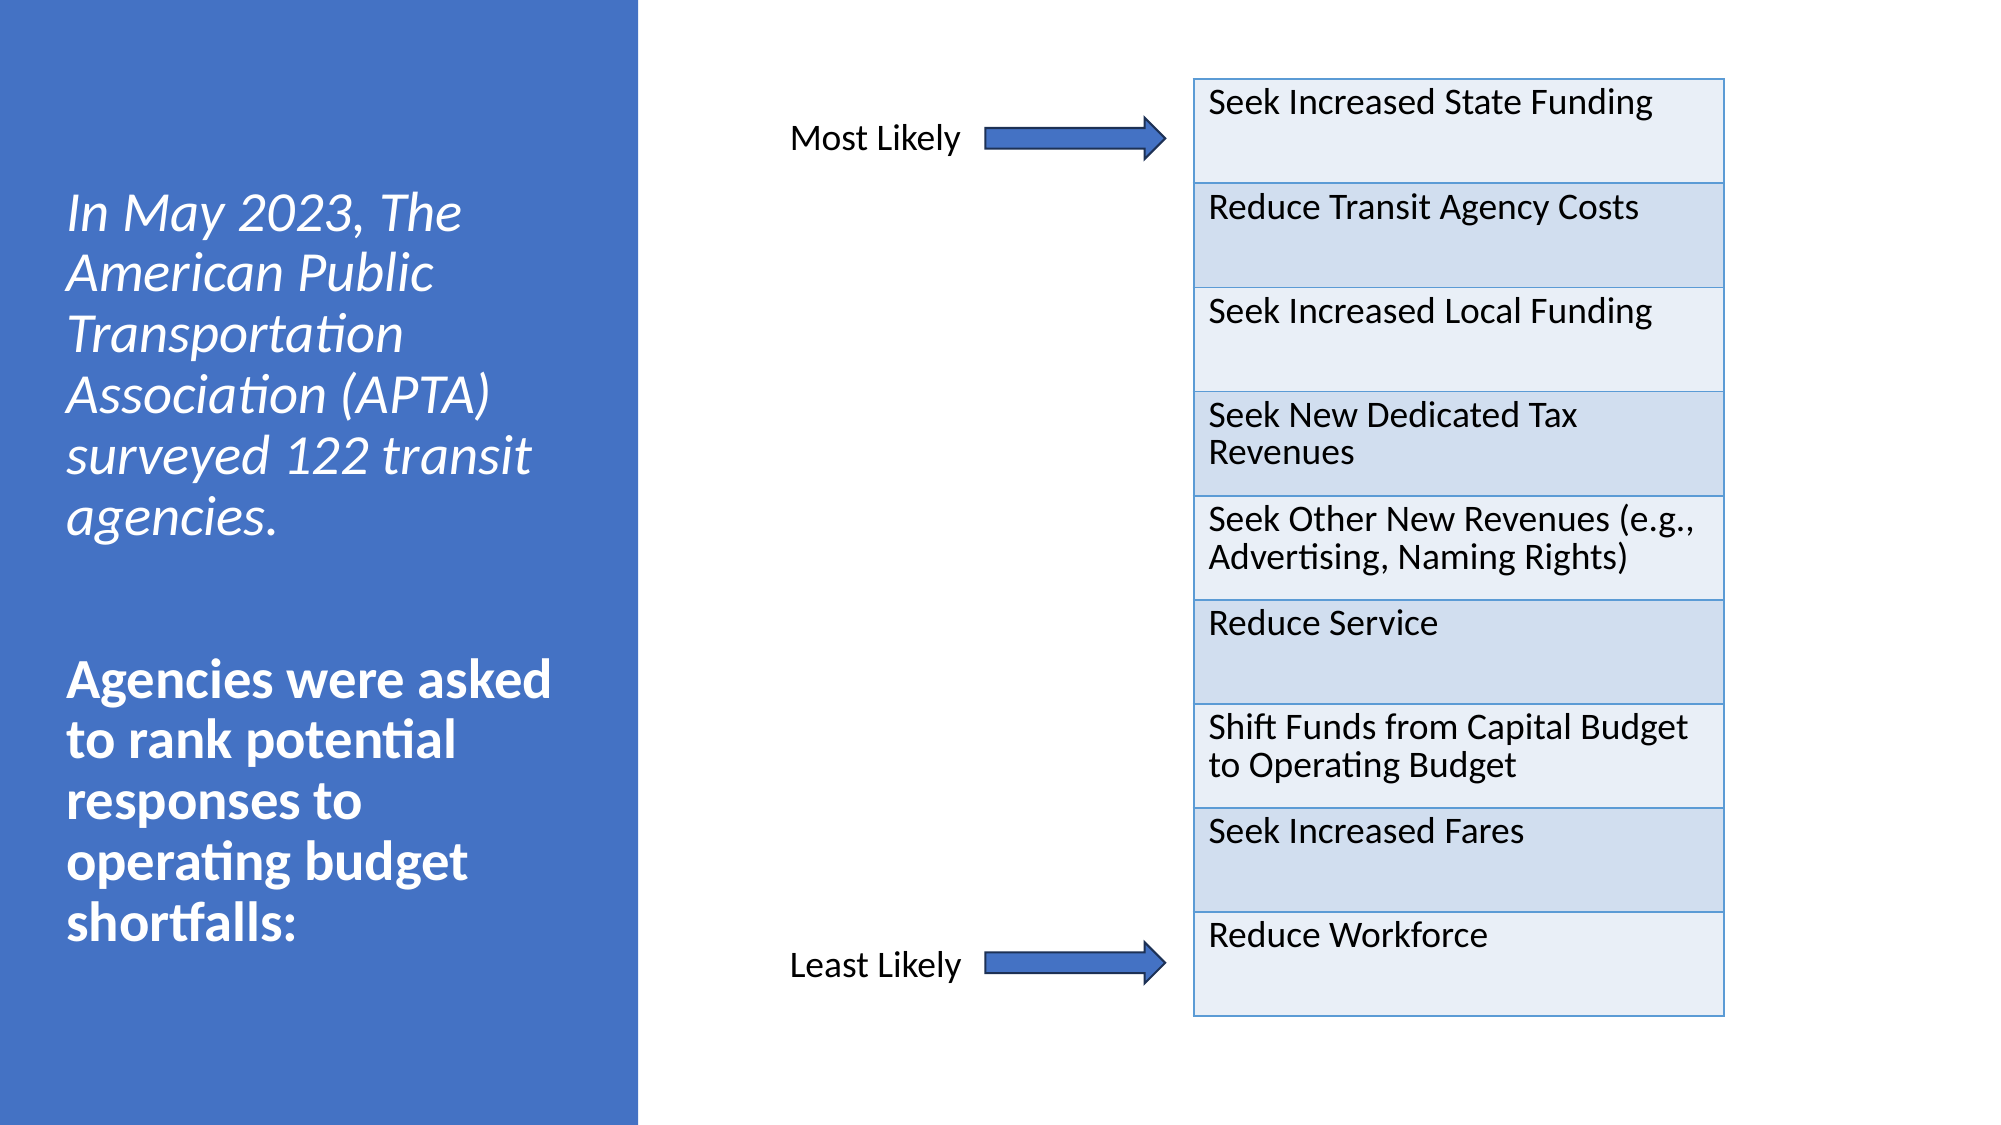

| Seek Increased State Funding |
| --- |
| Reduce Transit Agency Costs |
| Seek Increased Local Funding |
| Seek New Dedicated Tax Revenues |
| Seek Other New Revenues (e.g., Advertising, Naming Rights) |
| Reduce Service |
| Shift Funds from Capital Budget to Operating Budget |
| Seek Increased Fares |
| Reduce Workforce |
Most Likely

In May 2023, The American Public Transportation Association (APTA) surveyed 122 transit agencies.

Agencies were asked to rank potential responses to operating budget shortfalls:
Least Likely